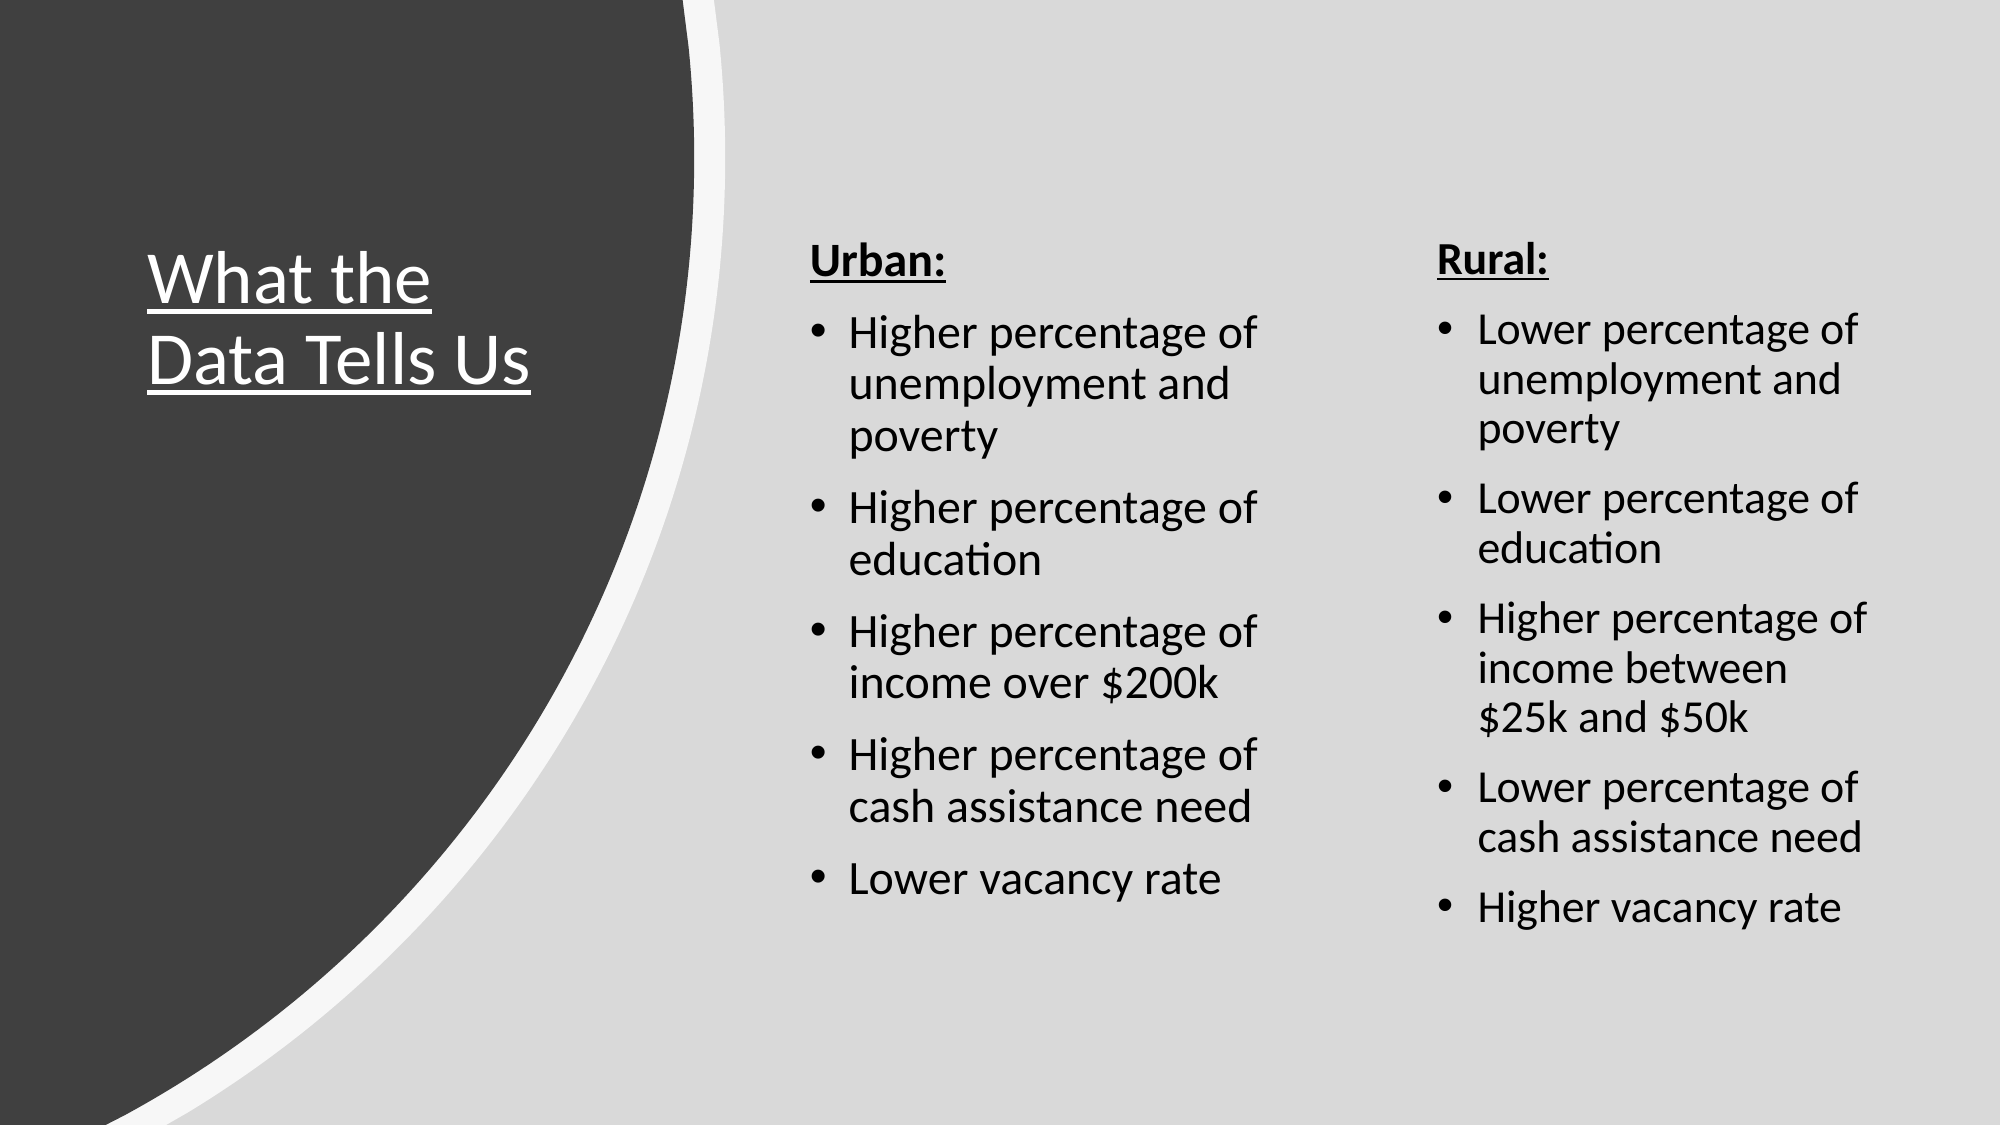

Urban:
Higher percentage of unemployment and poverty
Higher percentage of education
Higher percentage of income over $200k
Higher percentage of cash assistance need
Lower vacancy rate

Rural:
Lower percentage of unemployment and poverty
Lower percentage of education
Higher percentage of income between $25k and $50k
Lower percentage of cash assistance need
Higher vacancy rate
# What the Data Tells Us